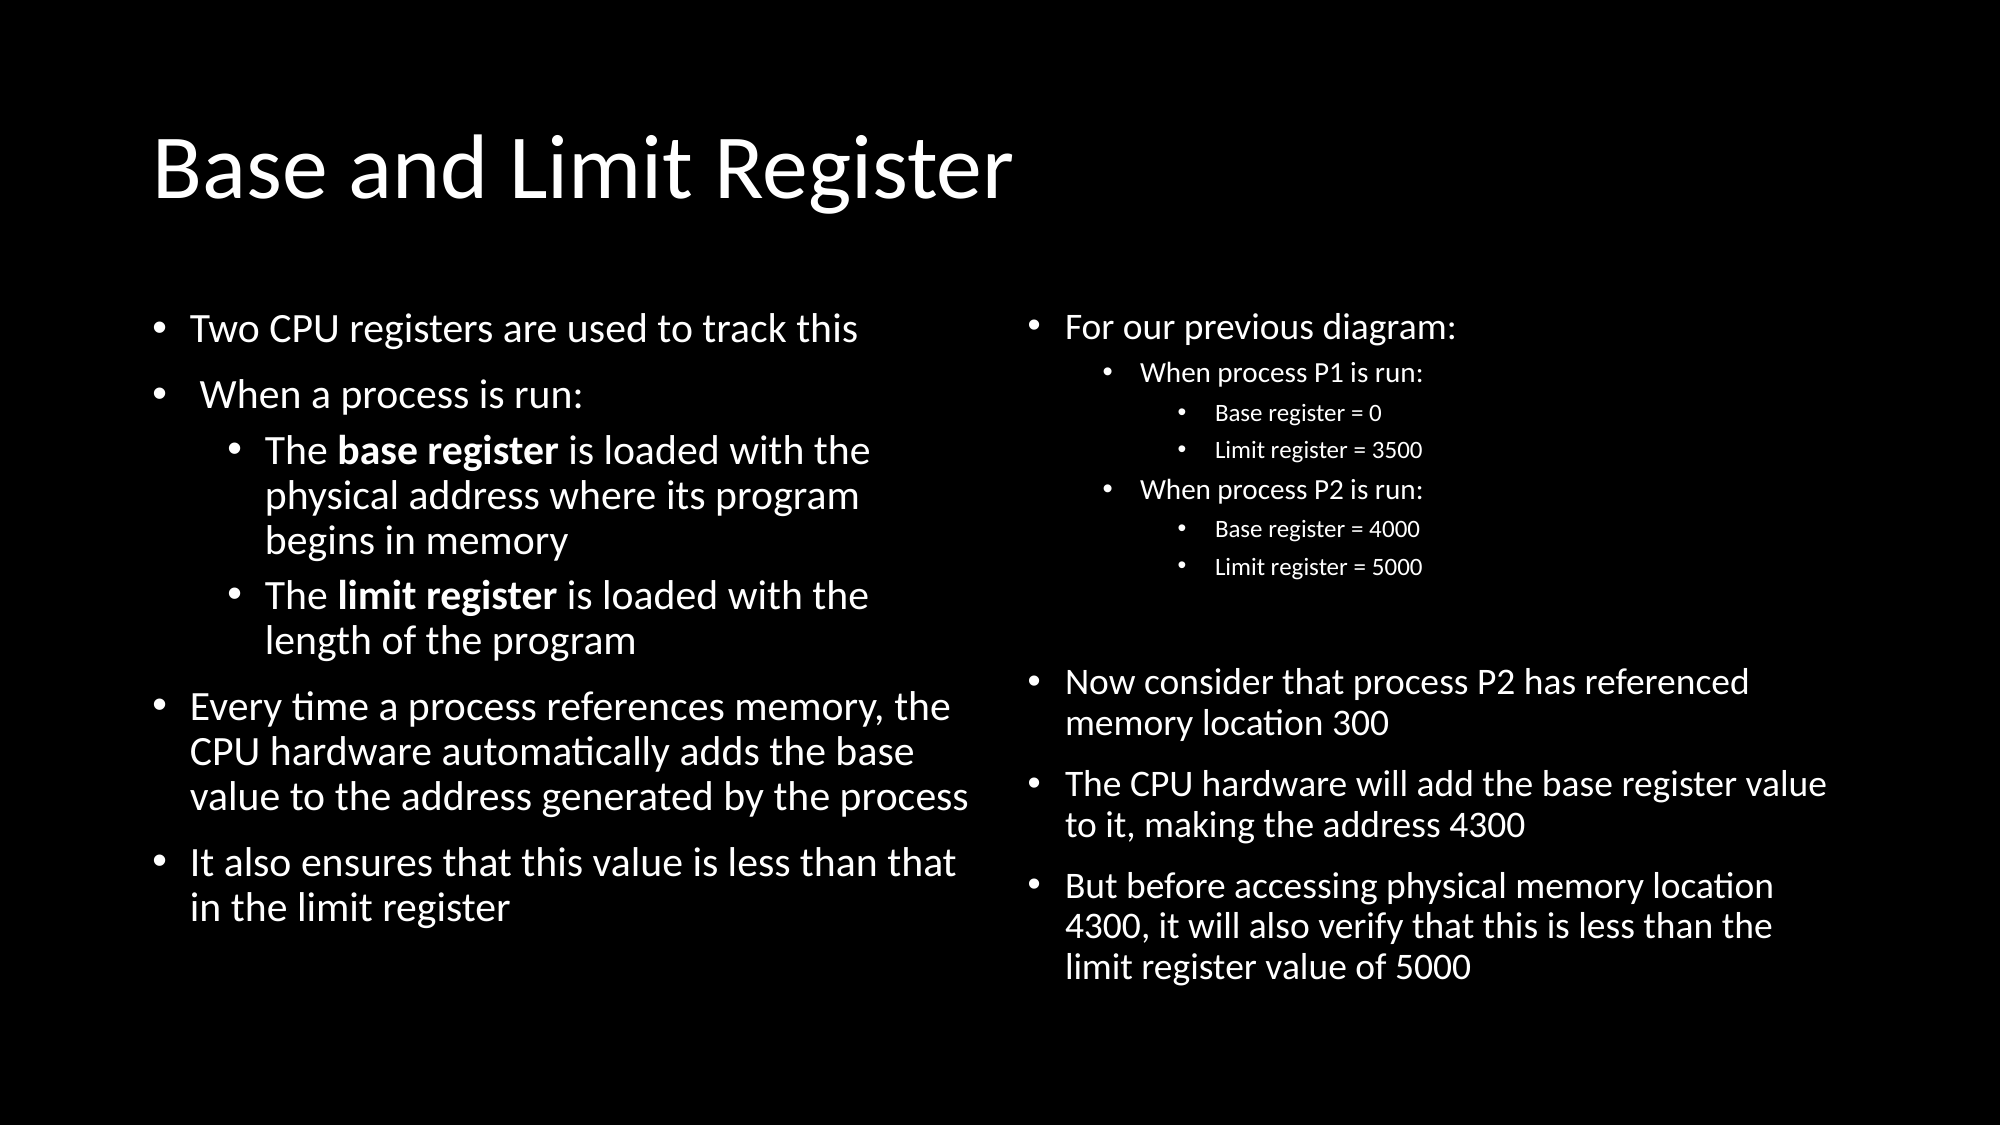

# Base and Limit Register
Two CPU registers are used to track this
 When a process is run:
The base register is loaded with the physical address where its program begins in memory
The limit register is loaded with the length of the program
Every time a process references memory, the CPU hardware automatically adds the base value to the address generated by the process
It also ensures that this value is less than that in the limit register
For our previous diagram:
When process P1 is run:
Base register = 0
Limit register = 3500
When process P2 is run:
Base register = 4000
Limit register = 5000

Now consider that process P2 has referenced memory location 300
The CPU hardware will add the base register value to it, making the address 4300
But before accessing physical memory location 4300, it will also verify that this is less than the limit register value of 5000